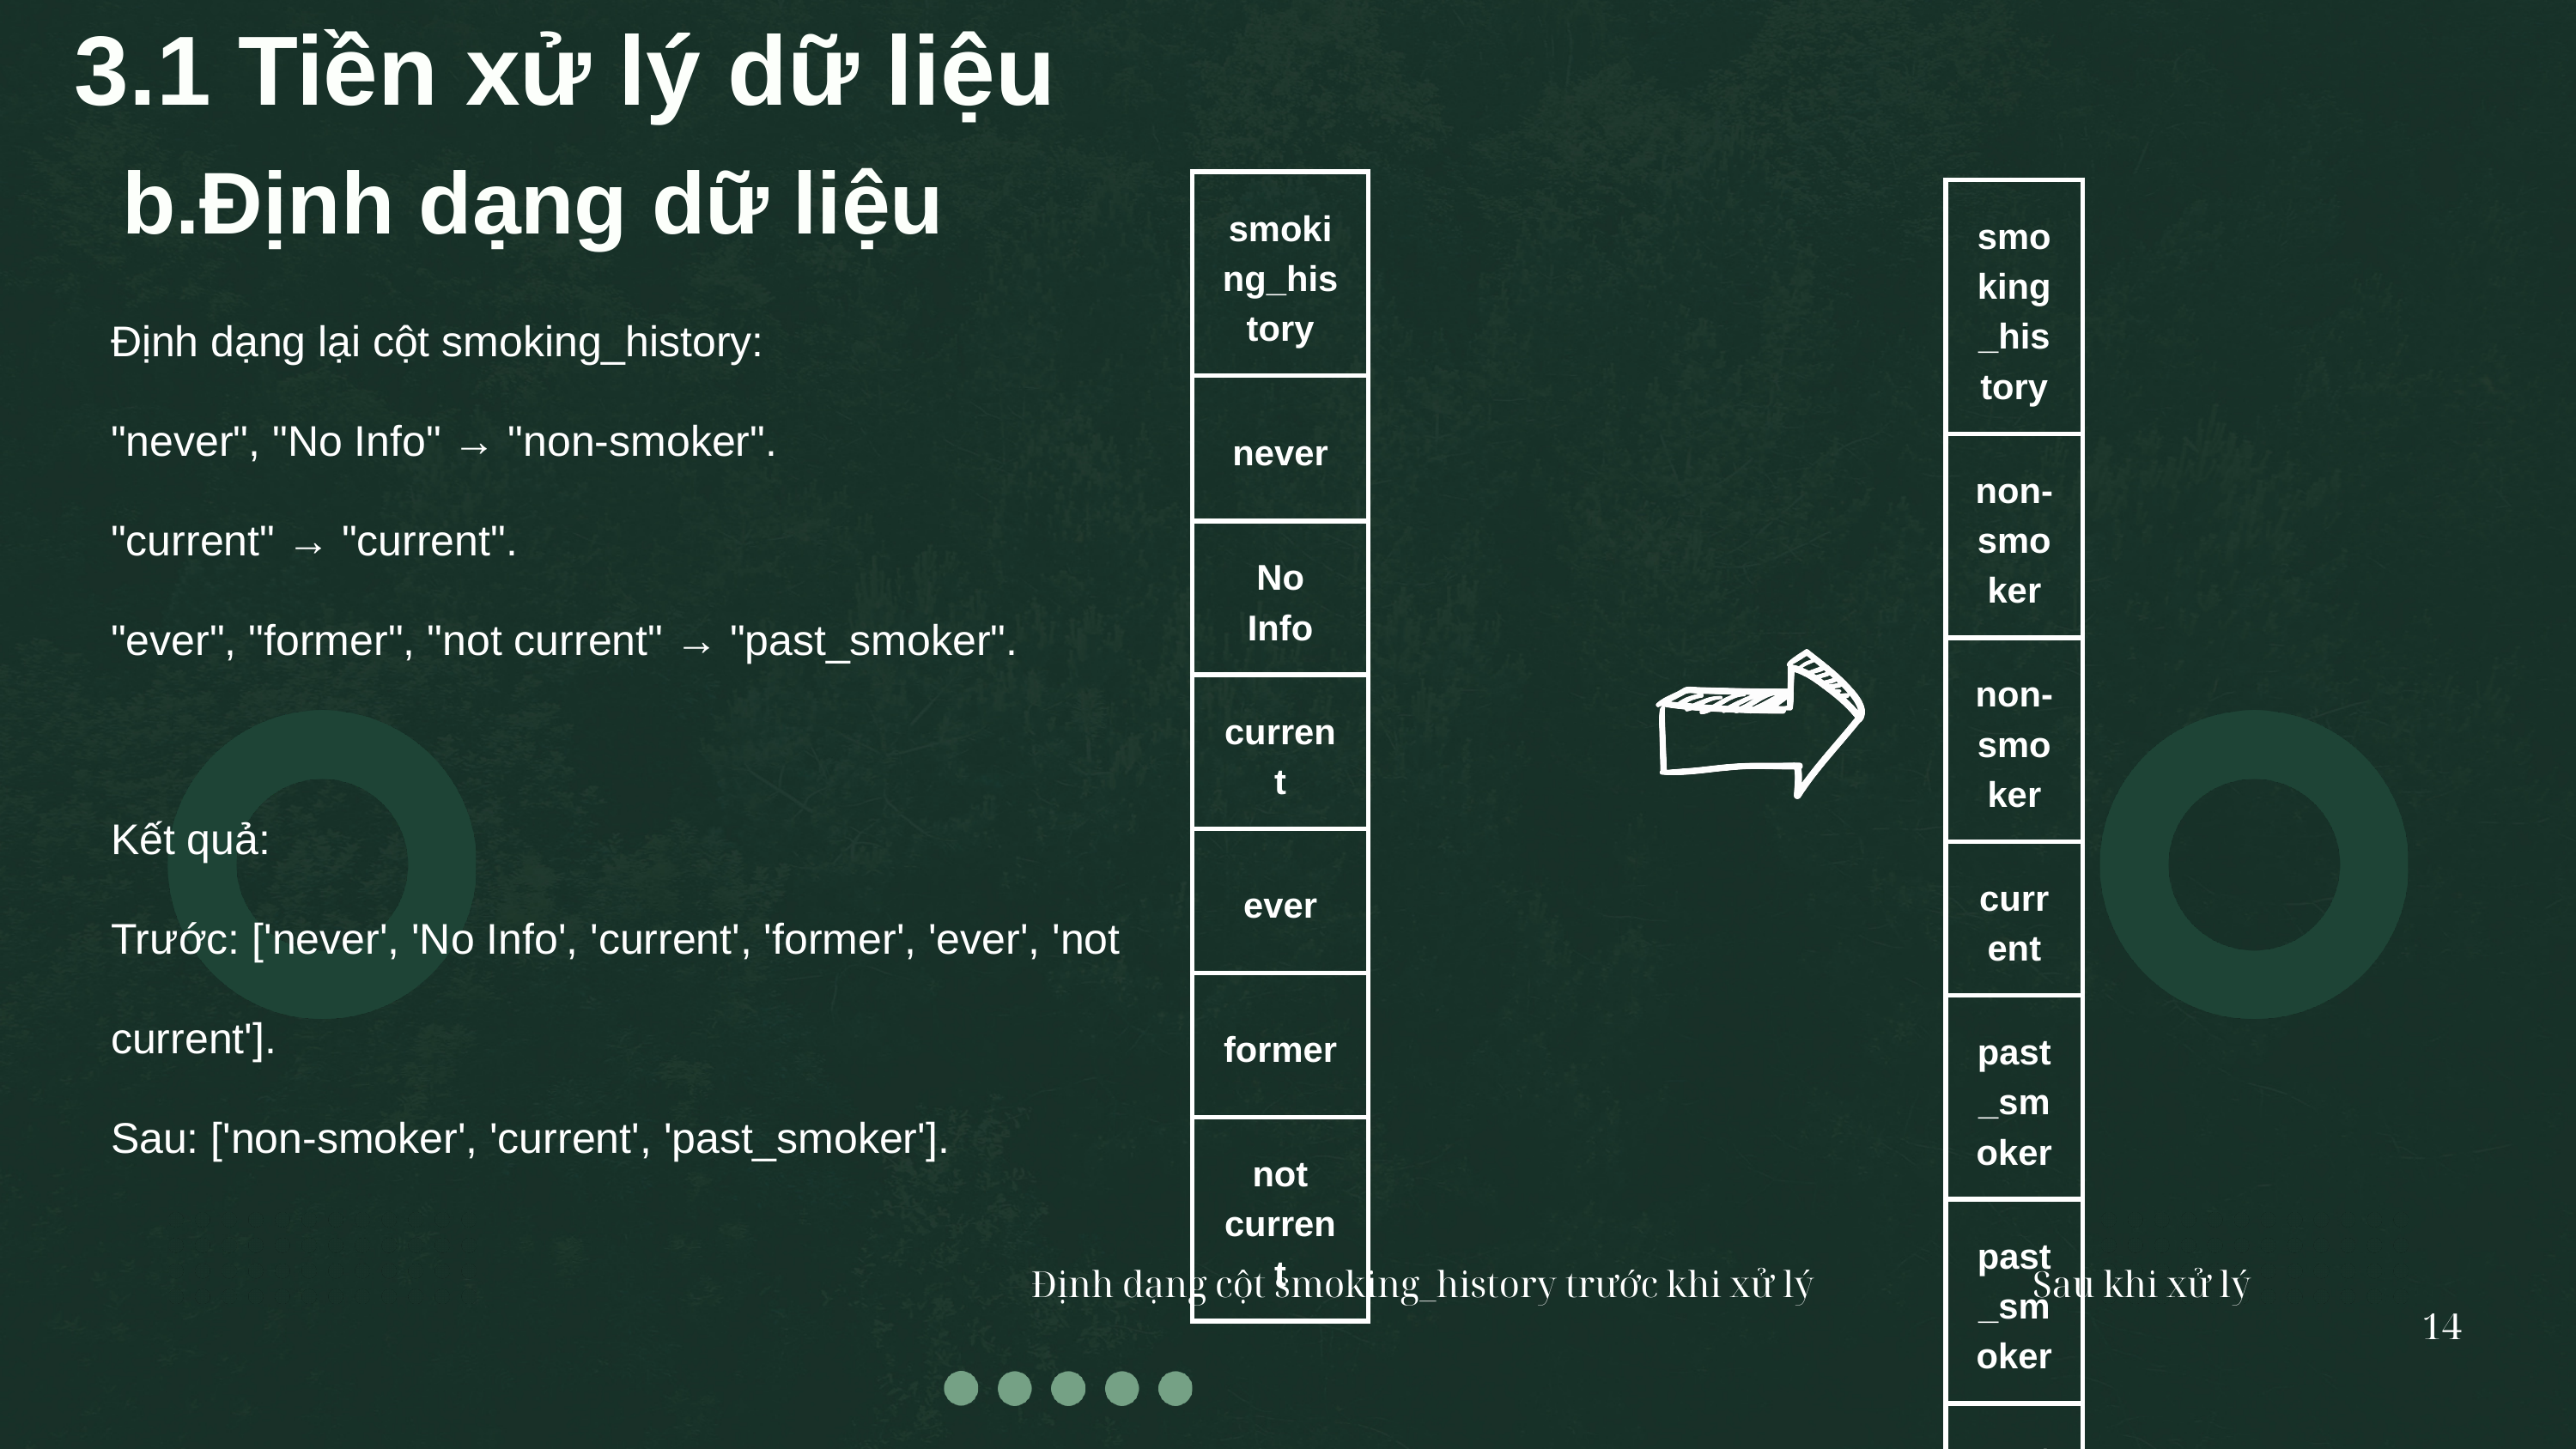

3.1 Tiền xử lý dữ liệu
b.Định dạng dữ liệu
| smoking\_history |
| --- |
| never |
| No Info |
| current |
| ever |
| former |
| not current |
| smoking\_history |
| --- |
| non-smoker |
| non-smoker |
| current |
| past\_smoker |
| past\_smoker |
| past\_smoker |
Định dạng lại cột smoking_history:
"never", "No Info" → "non-smoker".
"current" → "current".
"ever", "former", "not current" → "past_smoker".

Kết quả:
Trước: ['never', 'No Info', 'current', 'former', 'ever', 'not current'].
Sau: ['non-smoker', 'current', 'past_smoker'].

Định dạng cột smoking_history trước khi xử lý
Sau khi xử lý
14